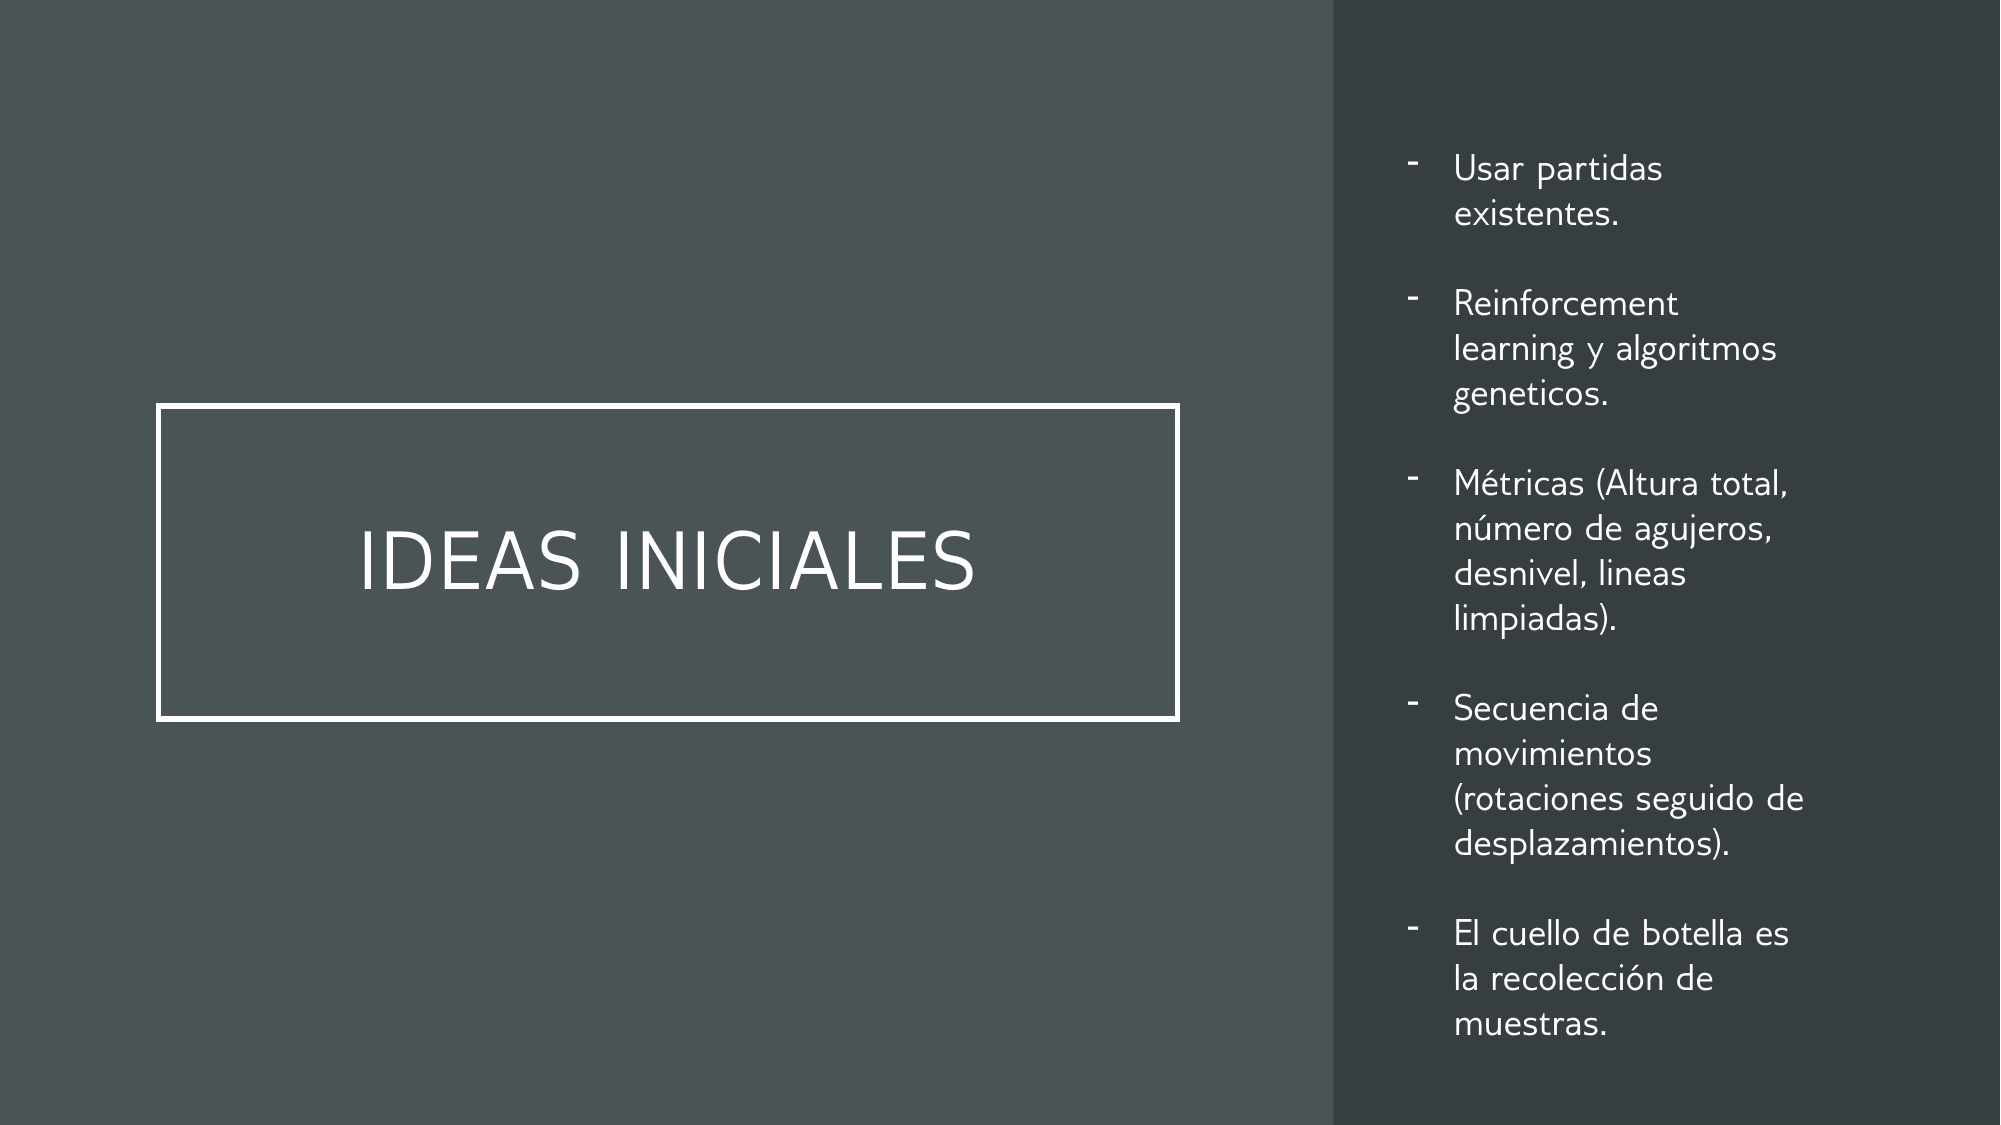

Usar partidas existentes.

Reinforcement learning y algoritmos  geneticos.

Métricas (Altura total, número de agujeros, desnivel, lineas limpiadas).

Secuencia de movimientos (rotaciones seguido de desplazamientos).

El cuello de botella es la recolección de muestras.
# Ideas iniciales